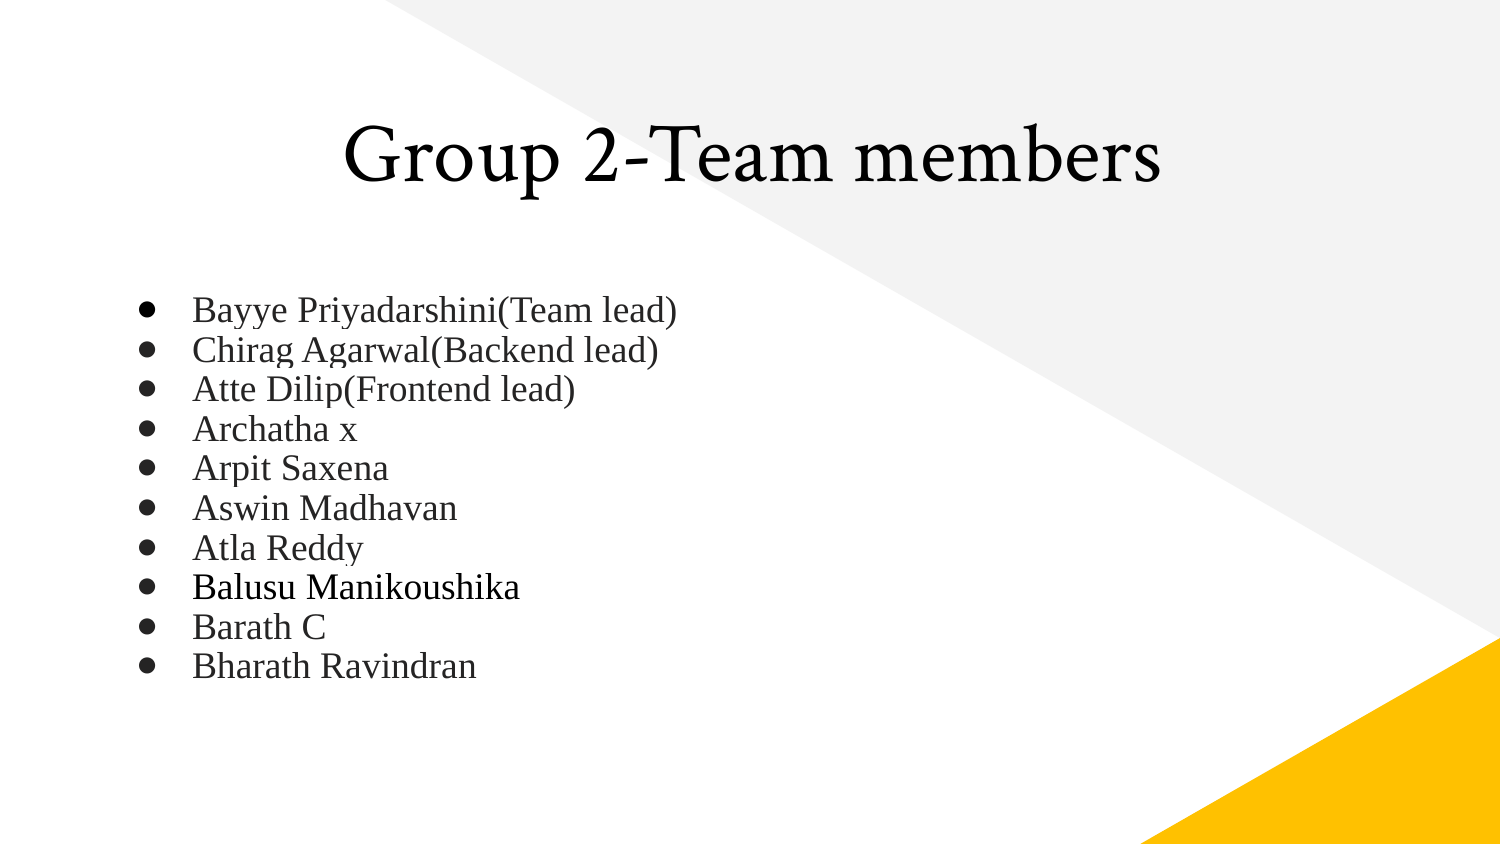

# Group 2-Team members

Bayye Priyadarshini(Team lead)
Chirag Agarwal(Backend lead)
Atte Dilip(Frontend lead)
Archatha x
Arpit Saxena
Aswin Madhavan
Atla Reddy
Balusu Manikoushika
Barath C
Bharath Ravindran